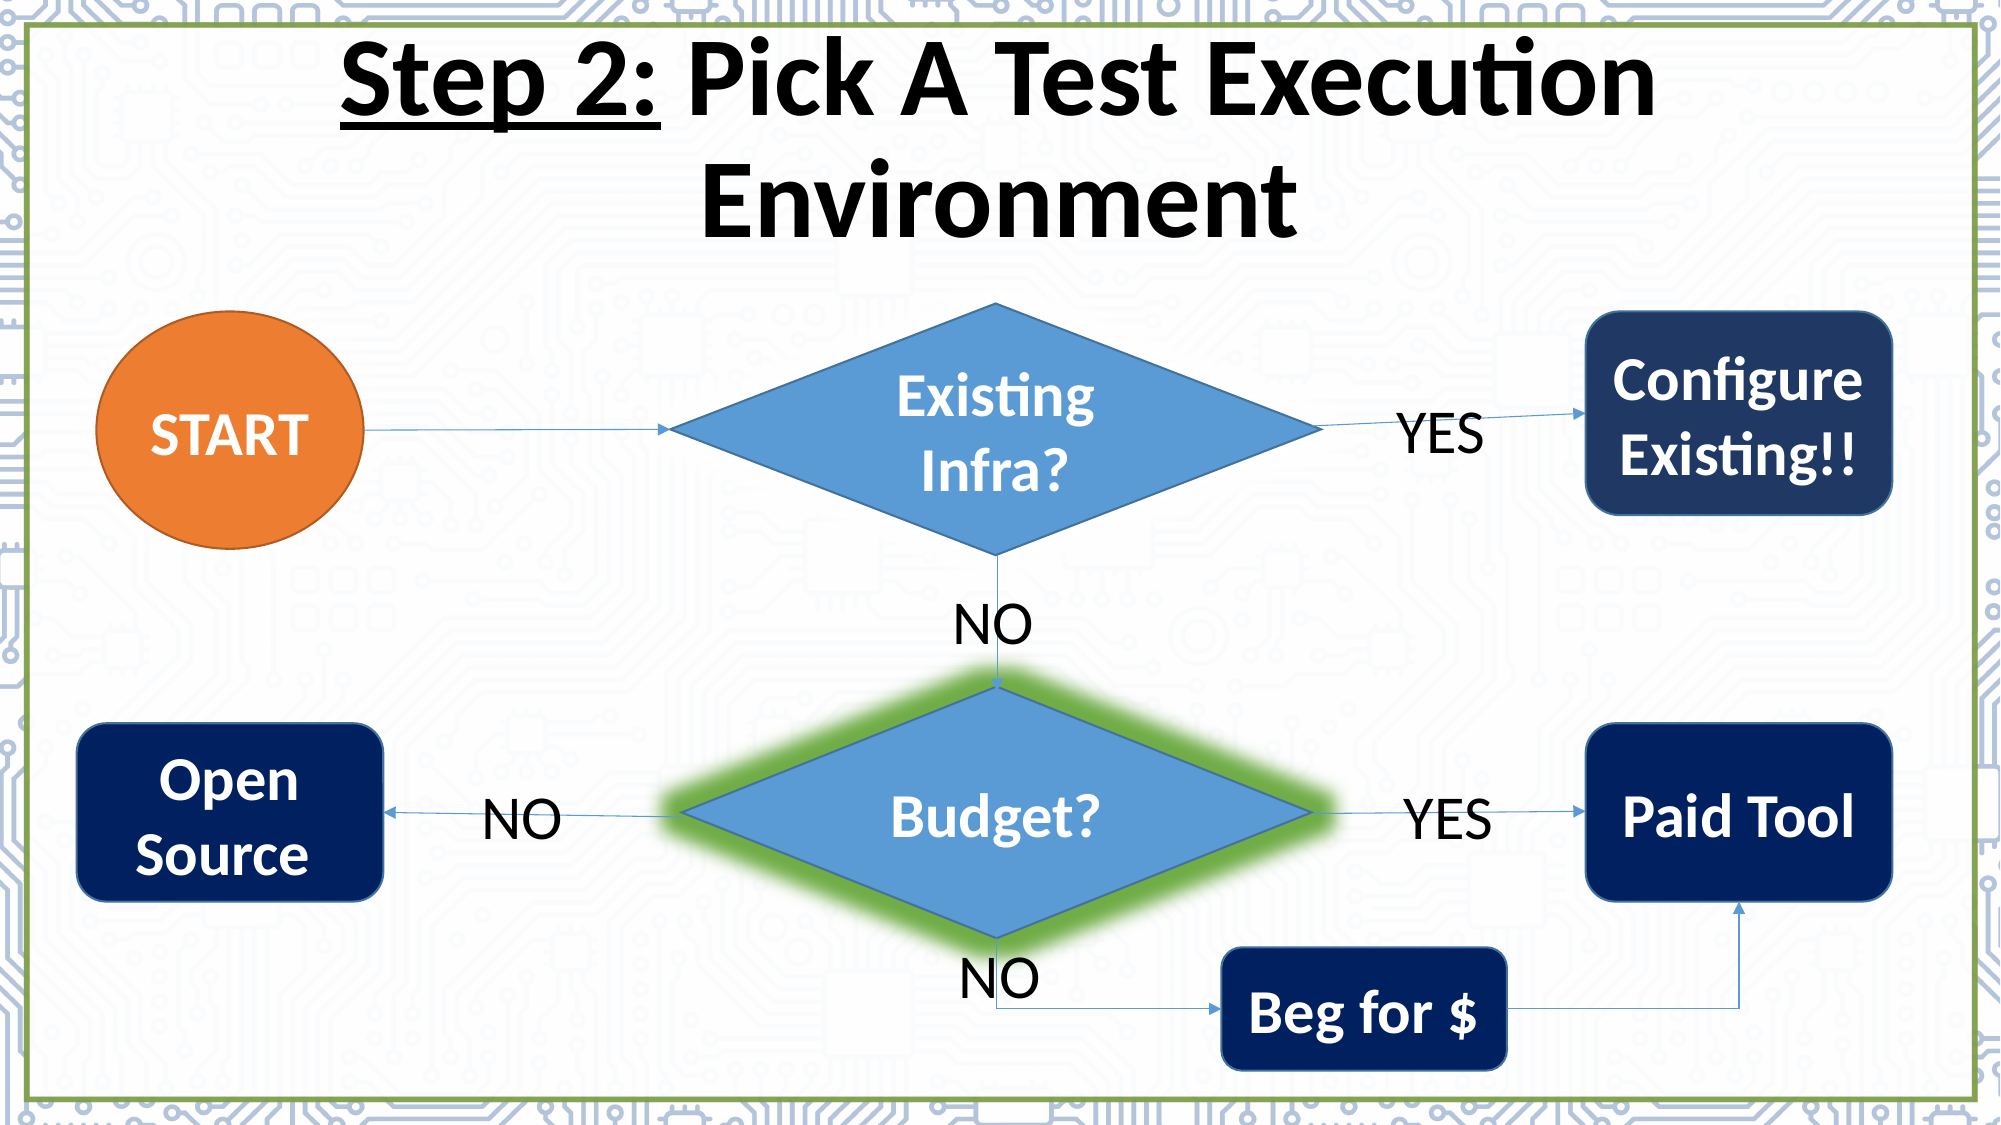

# Step 2: Pick A Test Execution Environment
Existing Infra?
START
Configure Existing!!
YES
NO
Budget?
Open Source
Paid Tool
NO
YES
NO
Beg for $